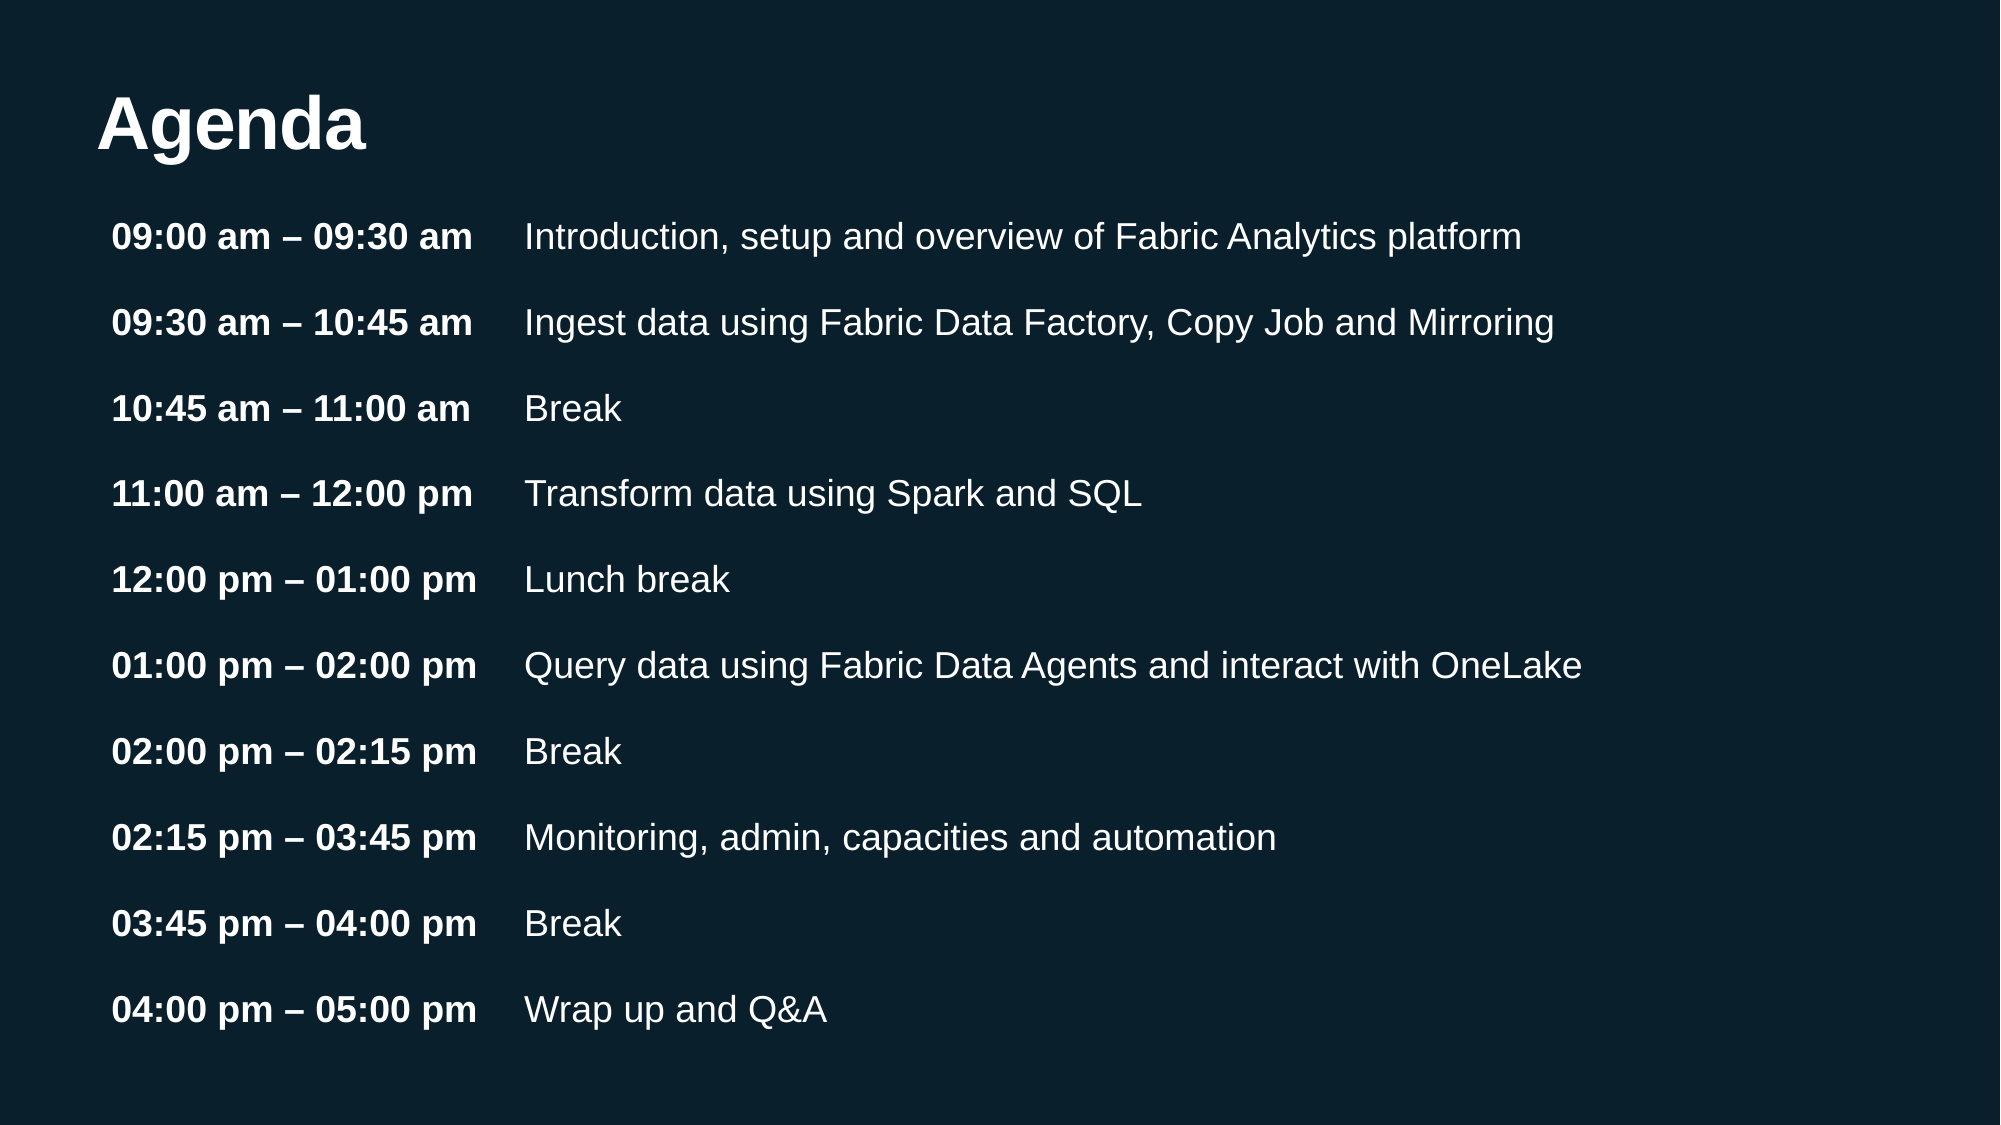

# Agenda
| 09:00 am – 09:30 am | Introduction, setup and overview of Fabric Analytics platform |
| --- | --- |
| 09:30 am – 10:45 am | Ingest data using Fabric Data Factory, Copy Job and Mirroring |
| 10:45 am – 11:00 am | Break |
| 11:00 am – 12:00 pm | Transform data using Spark and SQL |
| 12:00 pm – 01:00 pm | Lunch break |
| 01:00 pm – 02:00 pm | Query data using Fabric Data Agents and interact with OneLake |
| 02:00 pm – 02:15 pm | Break |
| 02:15 pm – 03:45 pm | Monitoring, admin, capacities and automation |
| 03:45 pm – 04:00 pm | Break |
| 04:00 pm – 05:00 pm | Wrap up and Q&A |